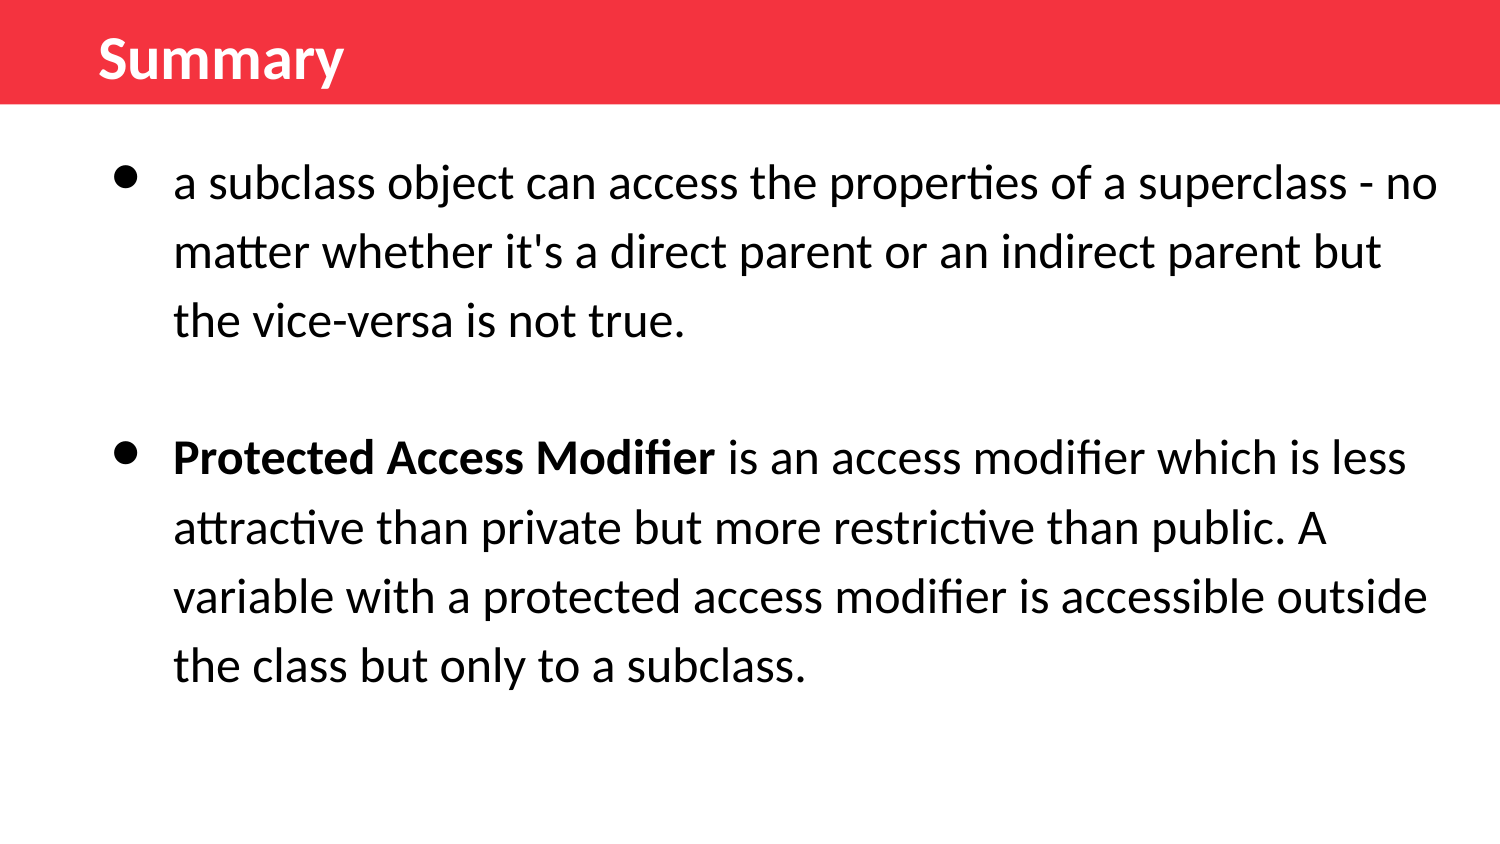

Summary

a subclass object can access the properties of a superclass - no matter whether it's a direct parent or an indirect parent but the vice-versa is not true.

Protected Access Modifier is an access modifier which is less attractive than private but more restrictive than public. A variable with a protected access modifier is accessible outside the class but only to a subclass.